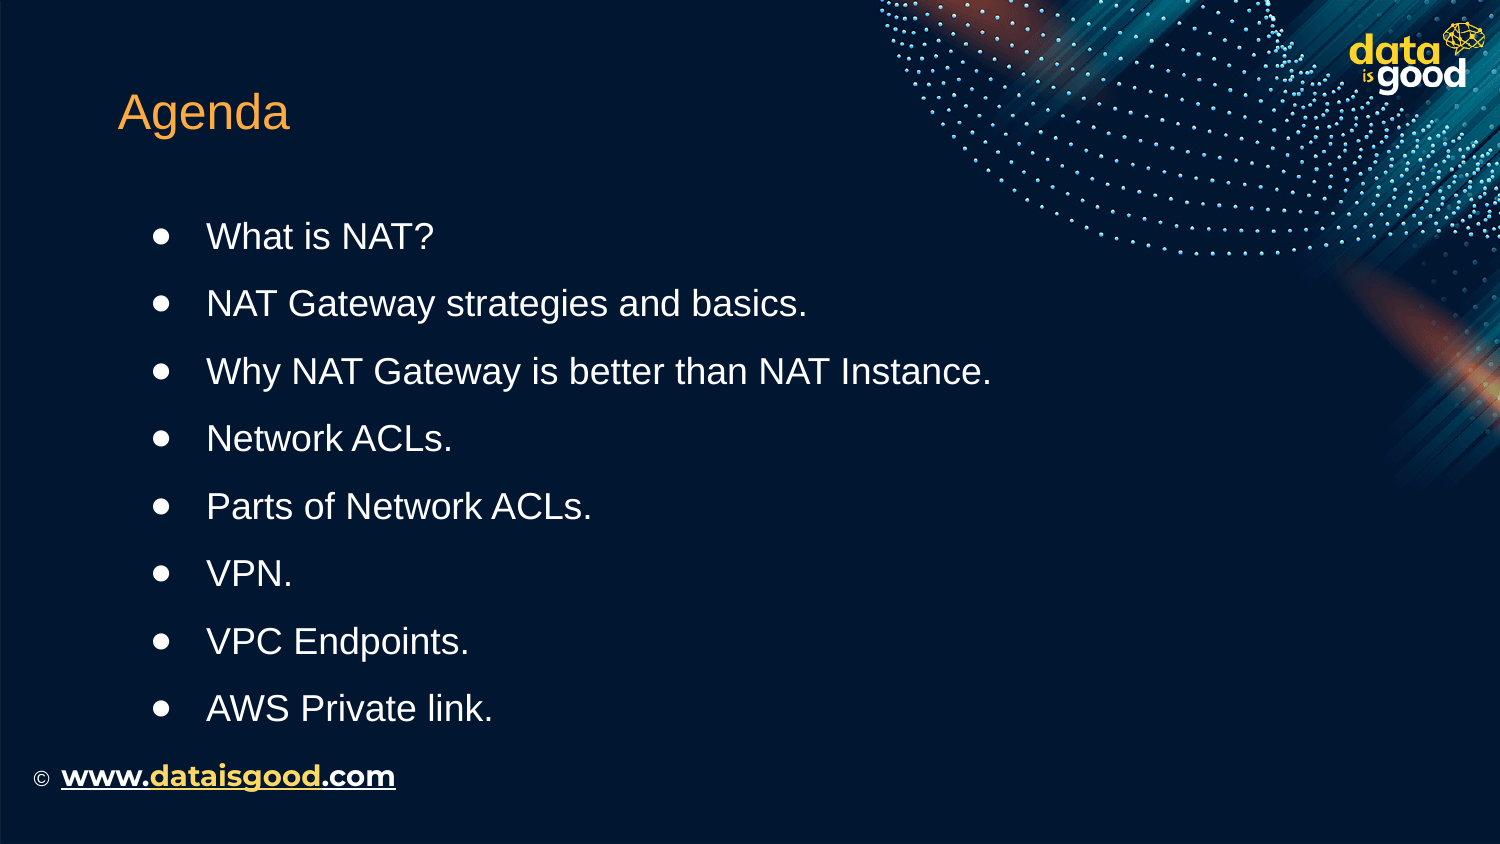

# Agenda
What is NAT?
NAT Gateway strategies and basics.
Why NAT Gateway is better than NAT Instance.
Network ACLs.
Parts of Network ACLs.
VPN.
VPC Endpoints.
AWS Private link.